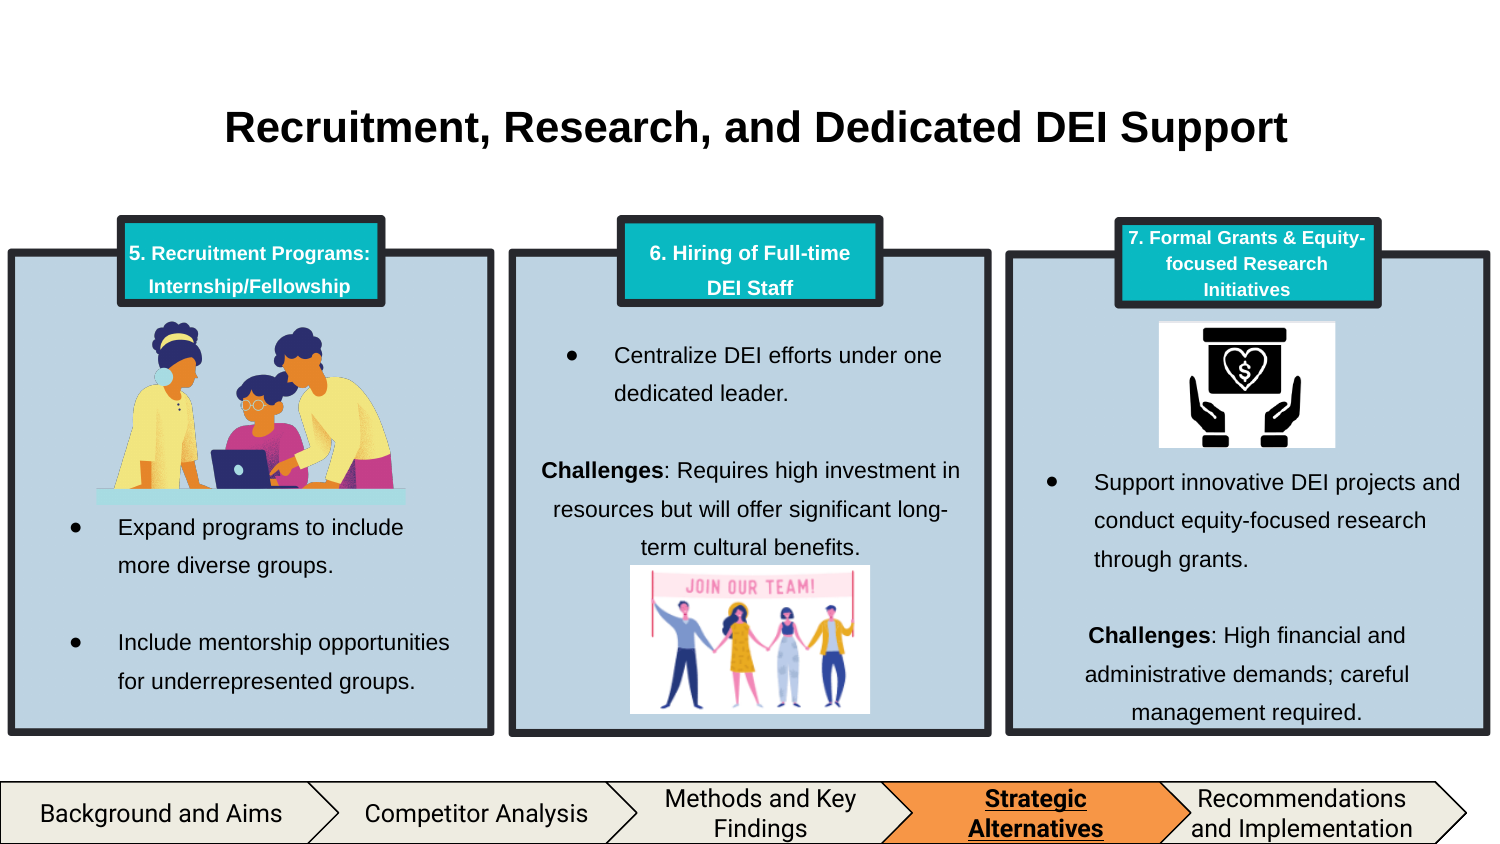

Recruitment, Research, and Dedicated DEI Support

7. Formal Grants & Equity-focused Research Initiatives
5. Recruitment Programs: Internship/Fellowship
6. Hiring of Full-time DEI Staff

Centralize DEI efforts under one dedicated leader.

Challenges: Requires high investment in resources but will offer significant long-term cultural benefits.
Support innovative DEI projects and conduct equity-focused research through grants.

Challenges: High financial and administrative demands; careful management required.
Expand programs to include more diverse groups.

Include mentorship opportunities for underrepresented groups.

Methods and Key Findings
Strategic Alternatives
Recommendations and Implementation
Competitor Analysis
Competitor Analysis
Competitor Analysis
Methods and Key Findings
Methods and Key Findings
Strategic Alternatives
Strategic Alternatives
Strategic Recommendations
Strategic Recommendations
Background and Aims
Background and Aims
Background and Aims